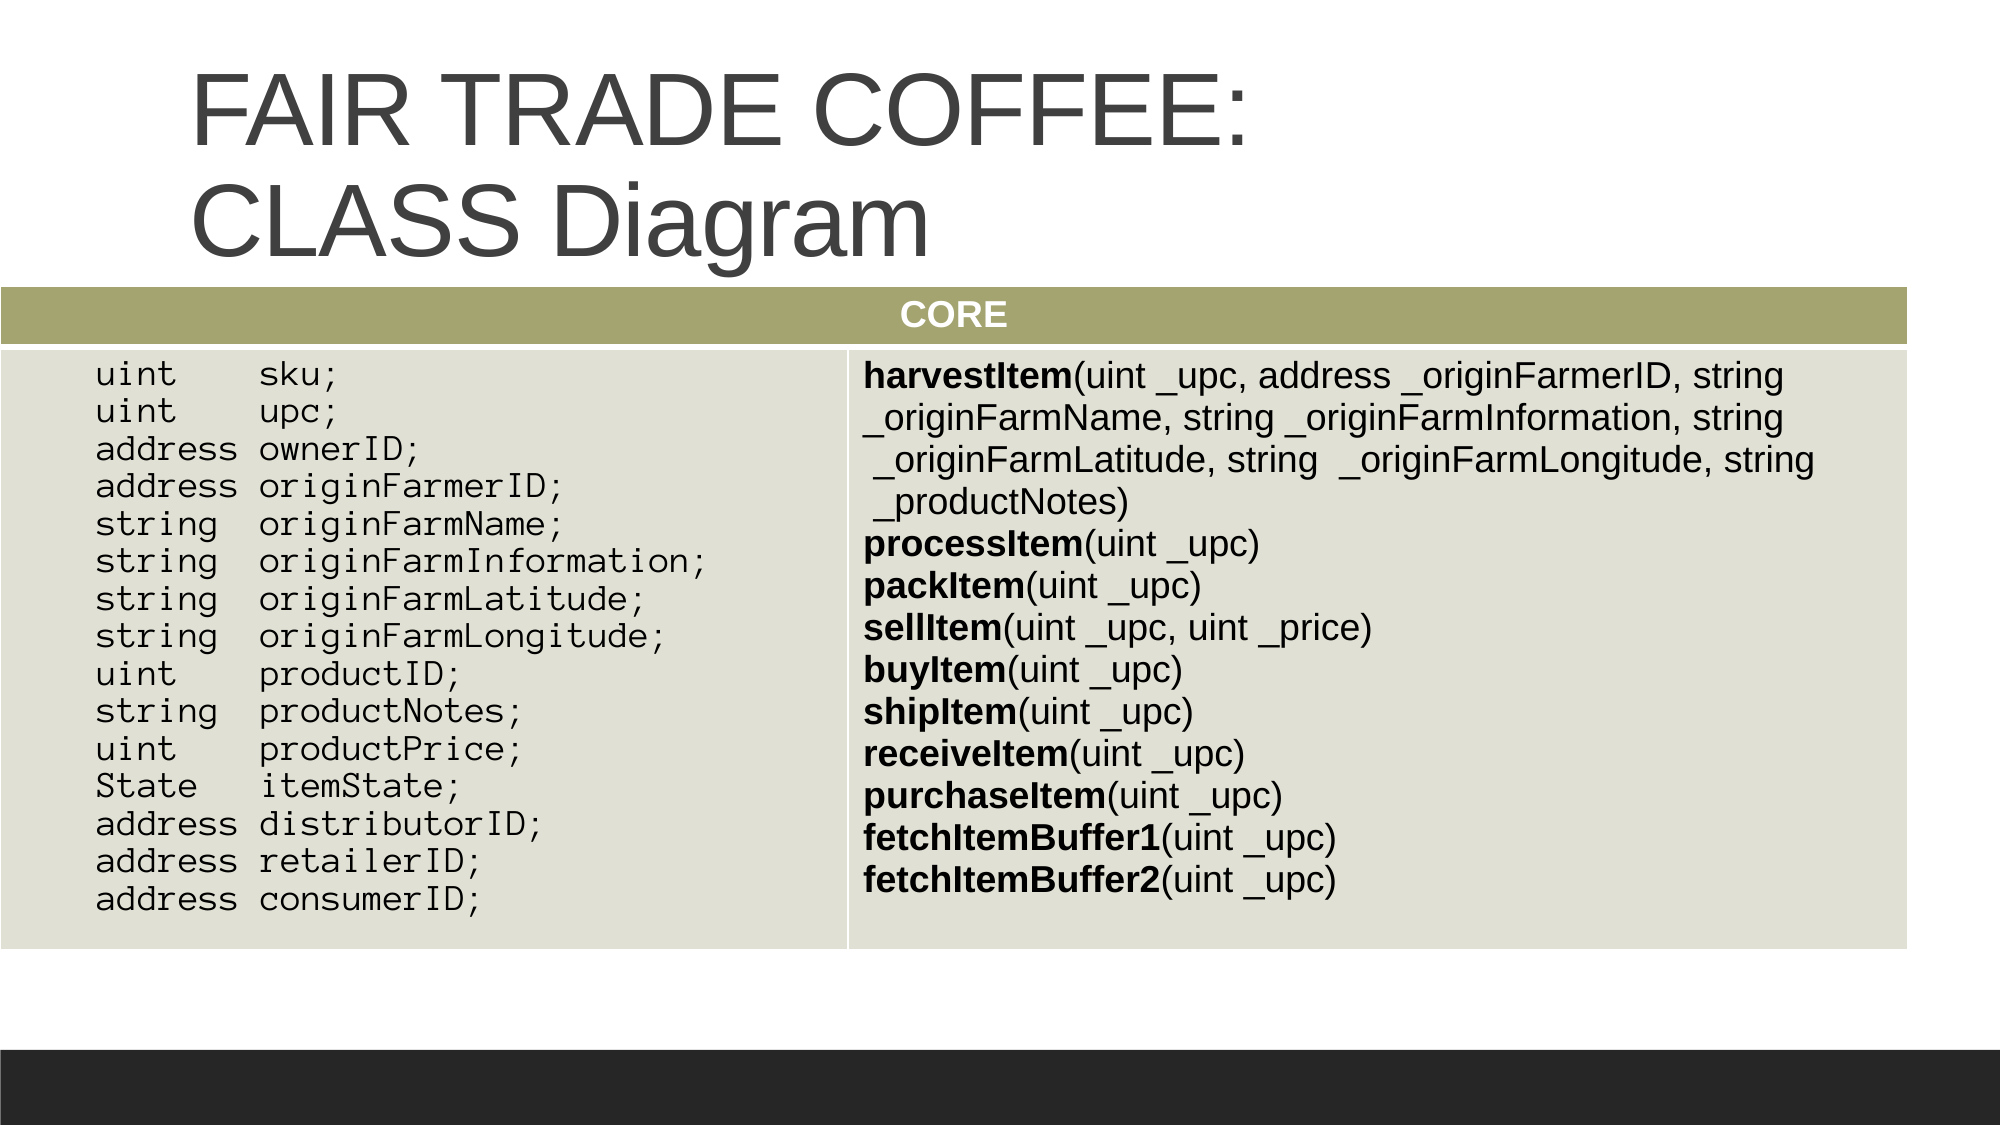

# FAIR TRADE COFFEE: CLASS Diagram
| CORE |  |
| --- | --- |
| uint    sku;       uint    upc;     address ownerID;       address originFarmerID;     string  originFarmName;     string  originFarmInformation;     string  originFarmLatitude;     string  originFarmLongitude;       uint    productID;       string  productNotes;     uint    productPrice;     State   itemState;       address distributorID;       address retailerID;     address consumerID; | harvestItem(uint \_upc, address \_originFarmerID, string \_originFarmName, string \_originFarmInformation, string  \_originFarmLatitude, string  \_originFarmLongitude, string  \_productNotes) processItem(uint \_upc) packItem(uint \_upc) sellItem(uint \_upc, uint \_price) buyItem(uint \_upc) shipItem(uint \_upc) receiveItem(uint \_upc) purchaseItem(uint \_upc) fetchItemBuffer1(uint \_upc) fetchItemBuffer2(uint \_upc) |